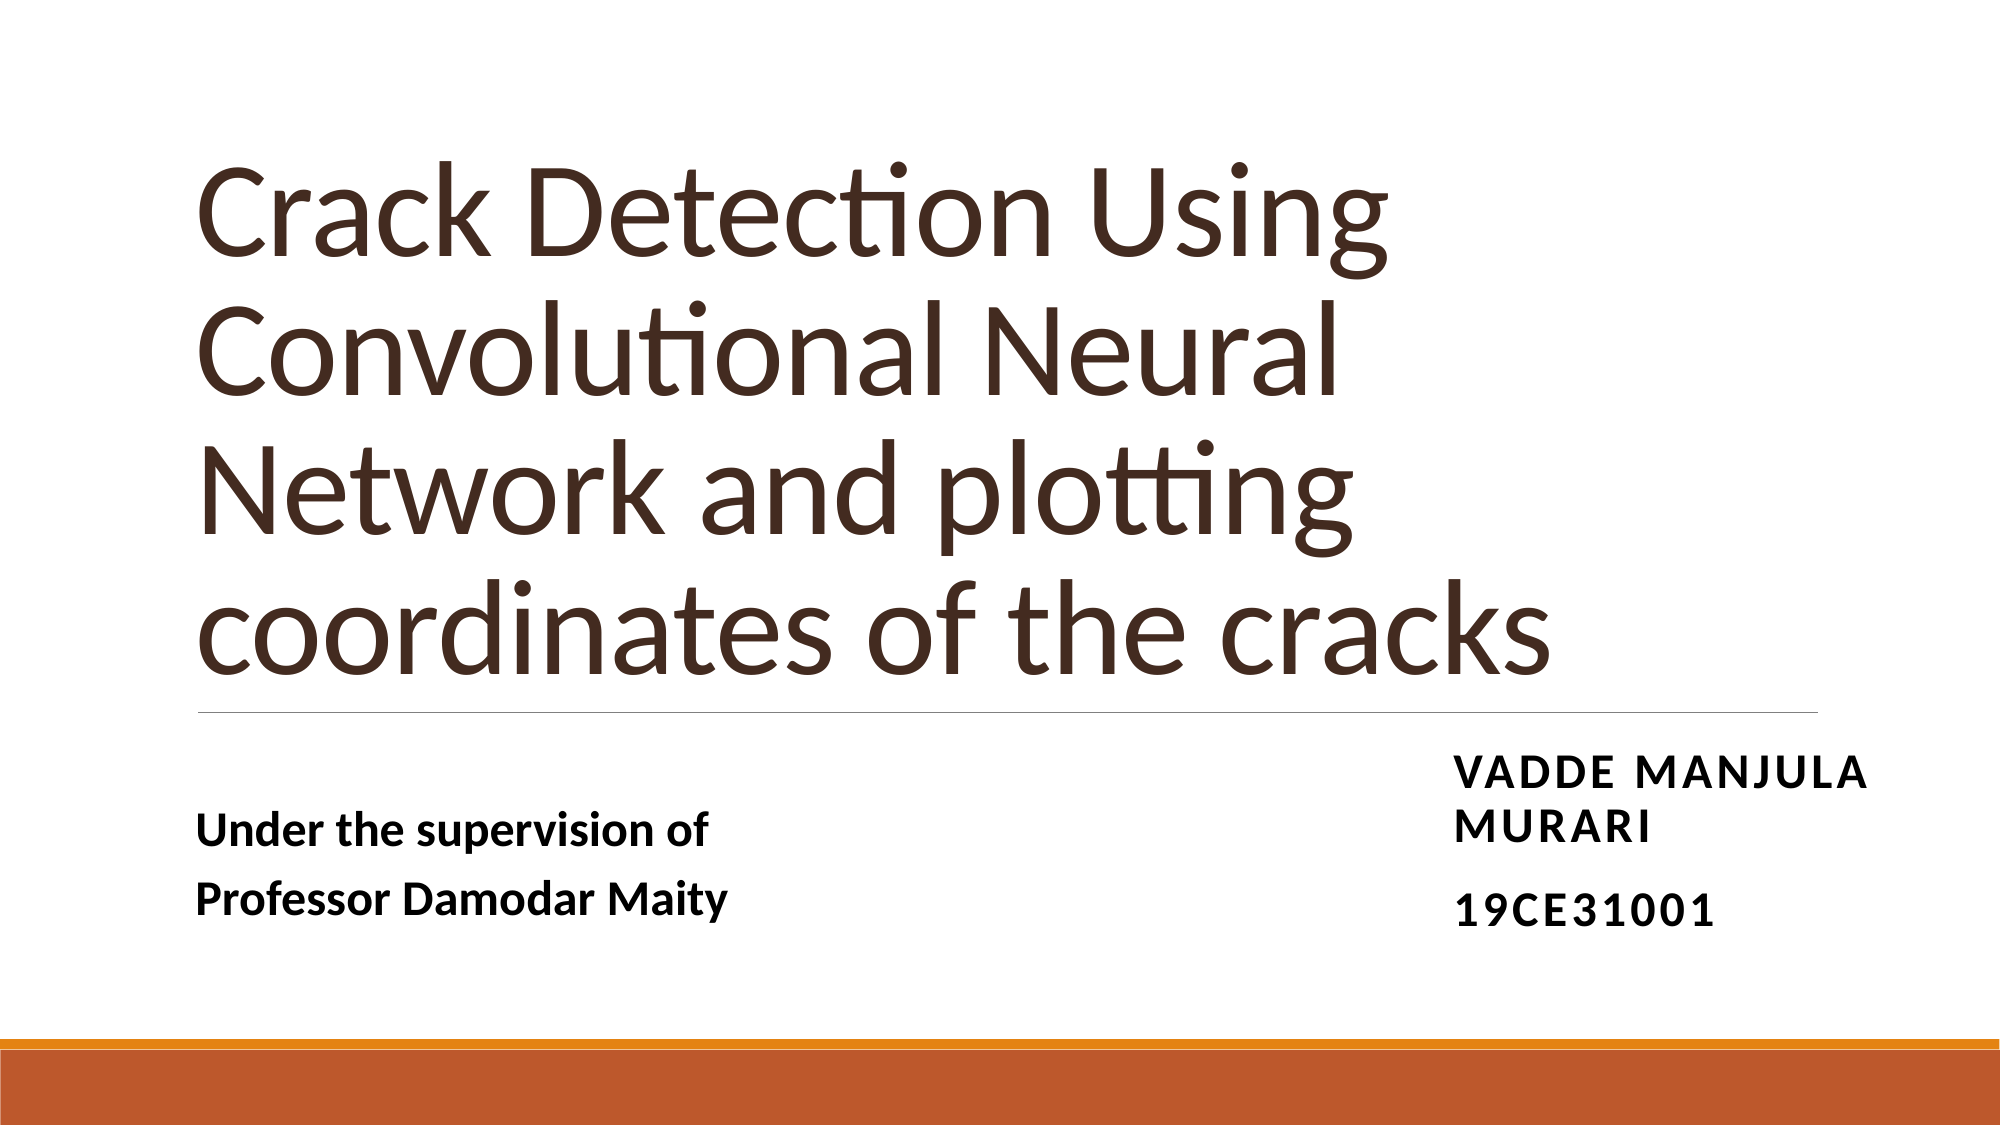

# Crack Detection Using Convolutional Neural Network and plotting coordinates of the cracks
VADDE MANJULA MURARi
19CE31001
Under the supervision of
Professor Damodar Maity